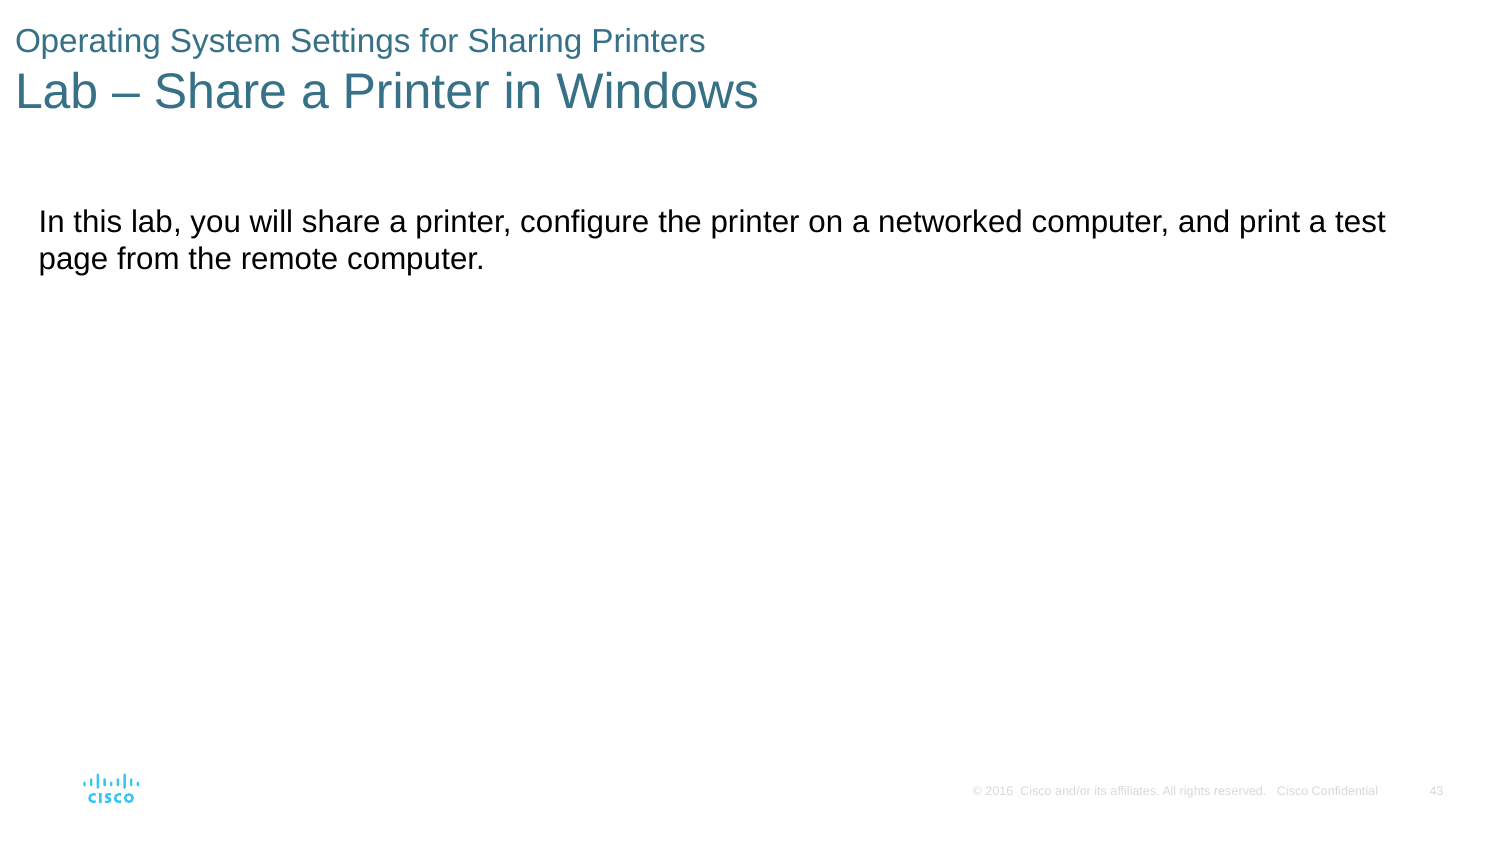

# Operating System Settings for Sharing Printers Lab – Share a Printer in Windows

In this lab, you will share a printer, configure the printer on a networked computer, and print a test page from the remote computer.